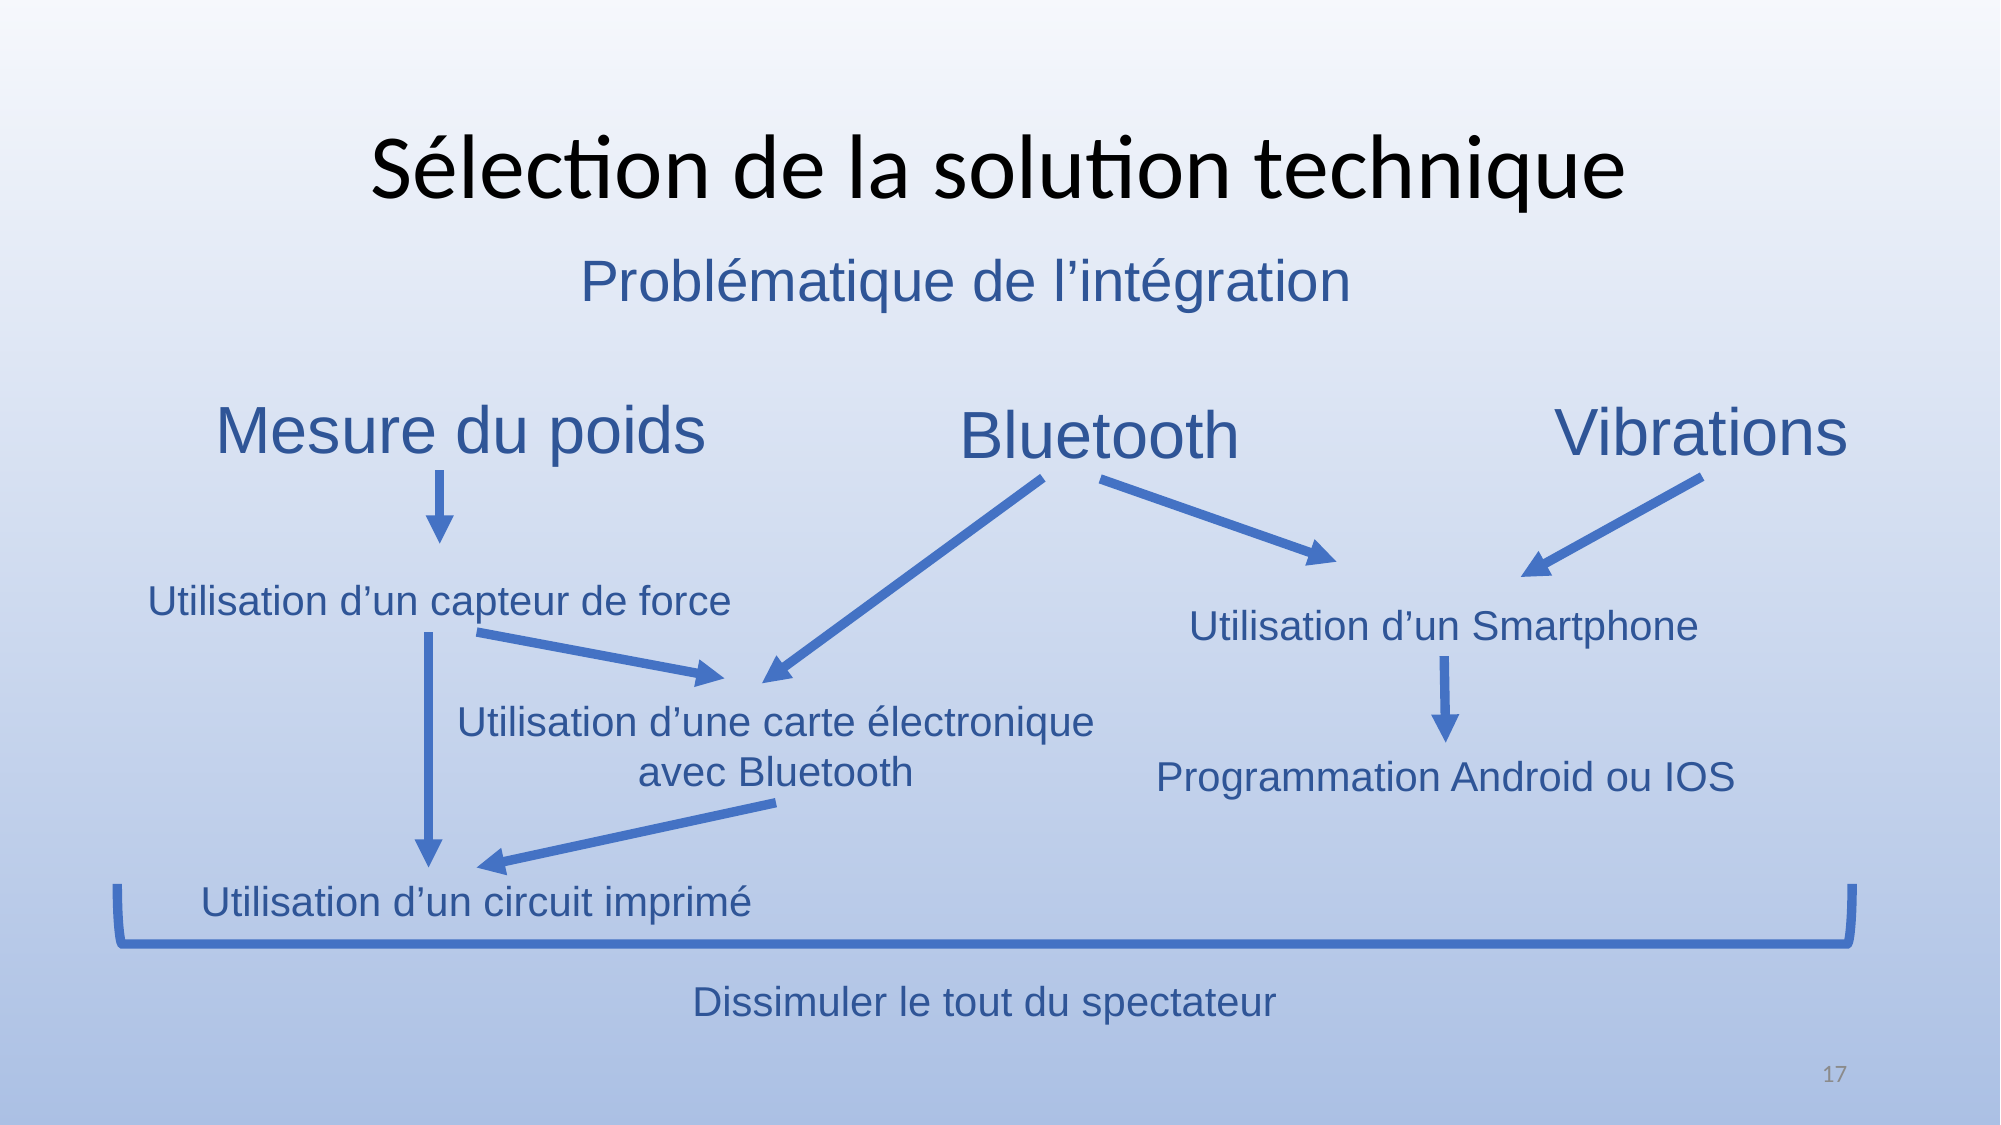

# Sélection de la solution technique
Problématique de l’intégration
Mesure du poids
Vibrations
Bluetooth
Utilisation d’un capteur de force
Utilisation d’un Smartphone
Utilisation d’une carte électronique avec Bluetooth
Programmation Android ou IOS
Utilisation d’un circuit imprimé
Dissimuler le tout du spectateur
17